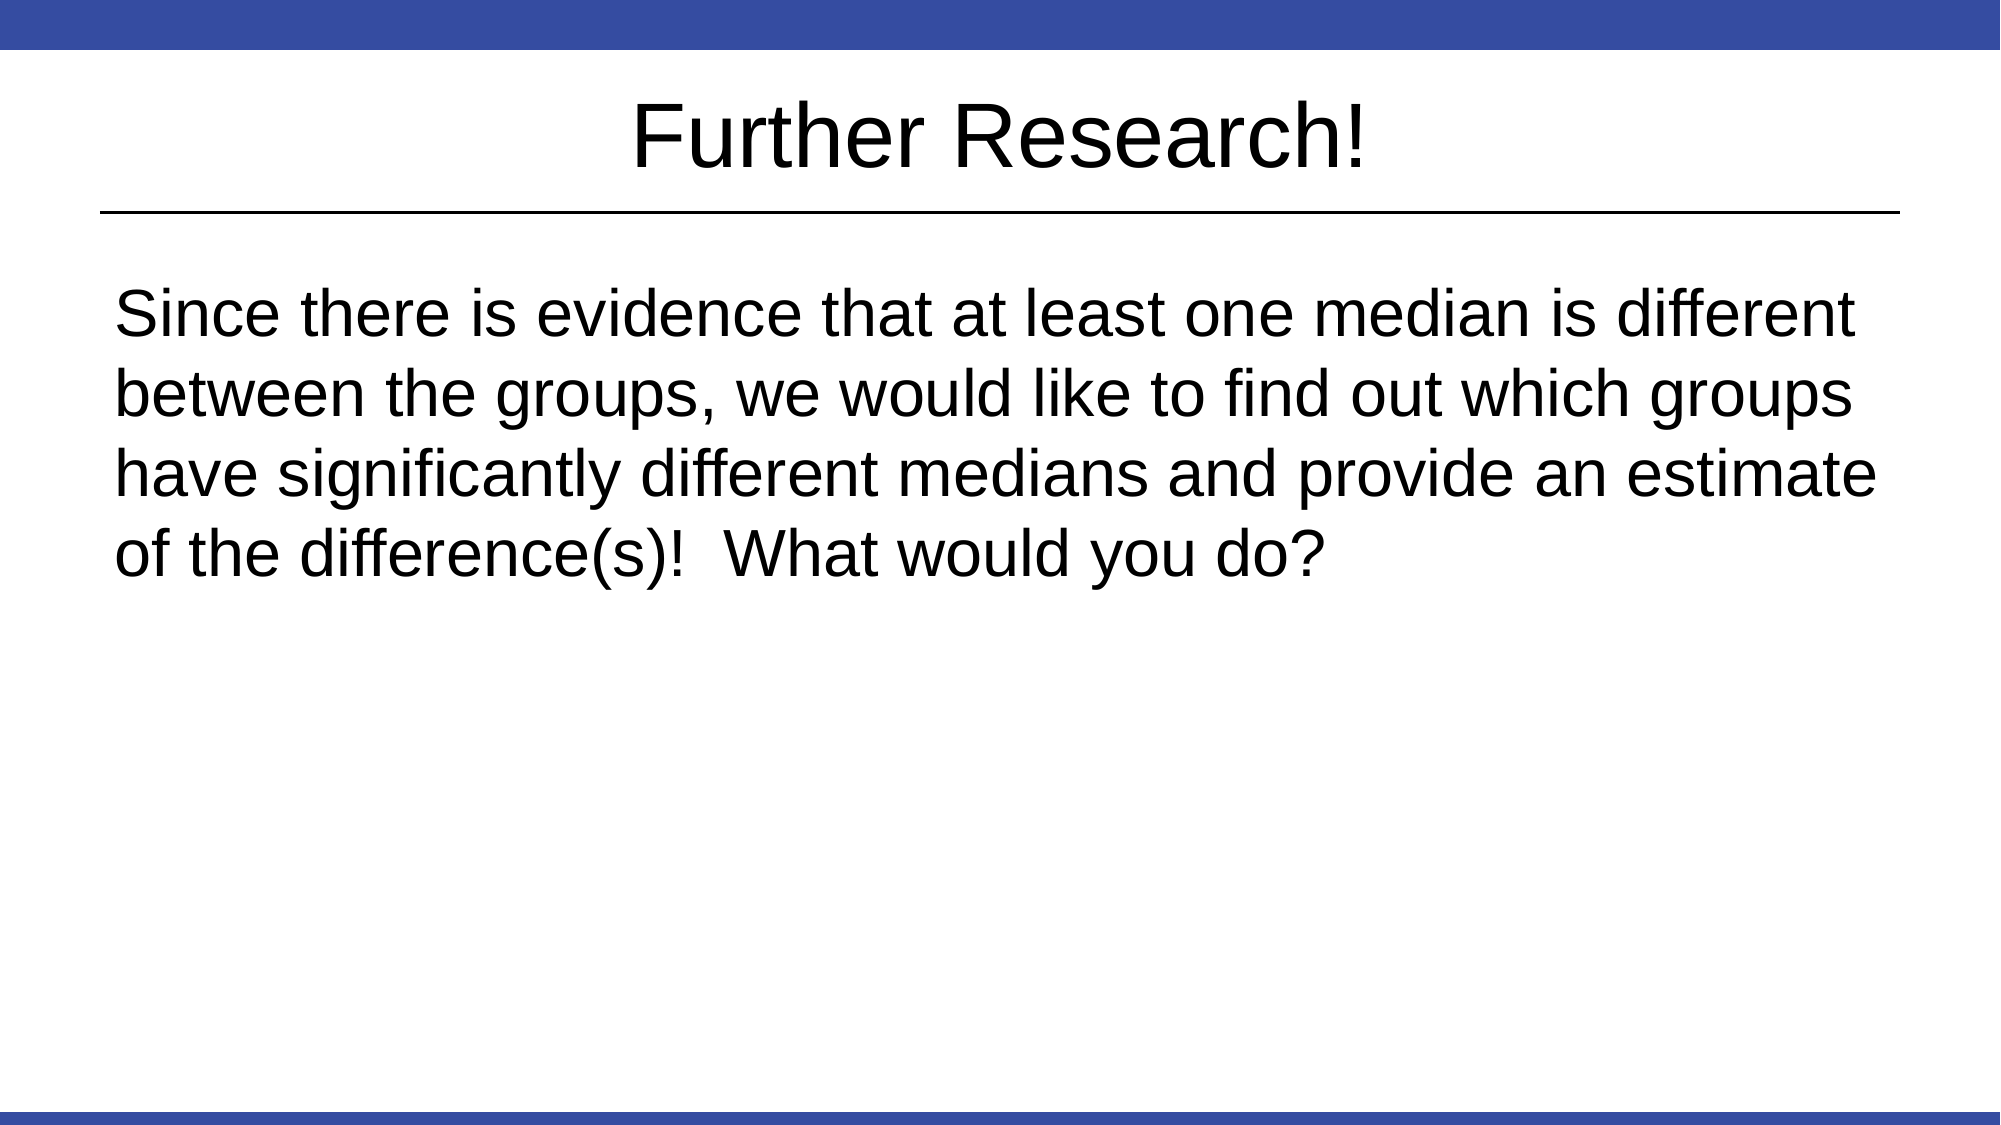

# Further Research!
Since there is evidence that at least one median is different between the groups, we would like to find out which groups have significantly different medians and provide an estimate of the difference(s)!  What would you do?